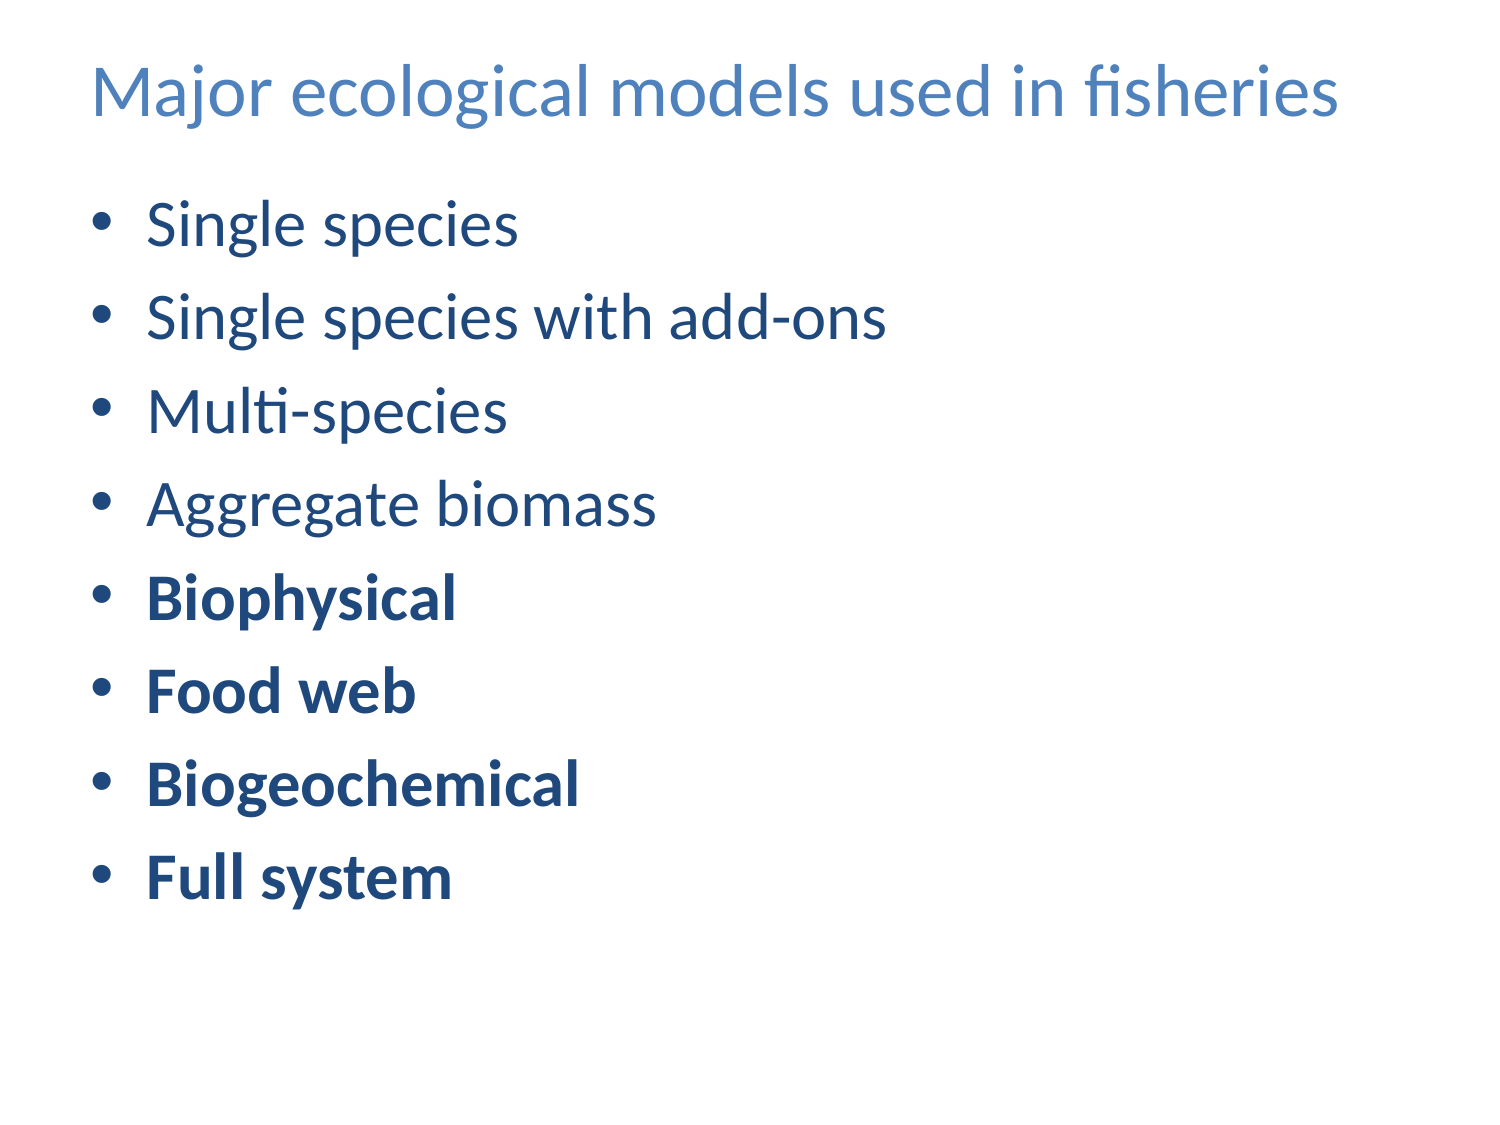

# Major ecological models used in fisheries
Single species
Single species with add-ons
Multi-species
Aggregate biomass
Biophysical
Food web
Biogeochemical
Full system